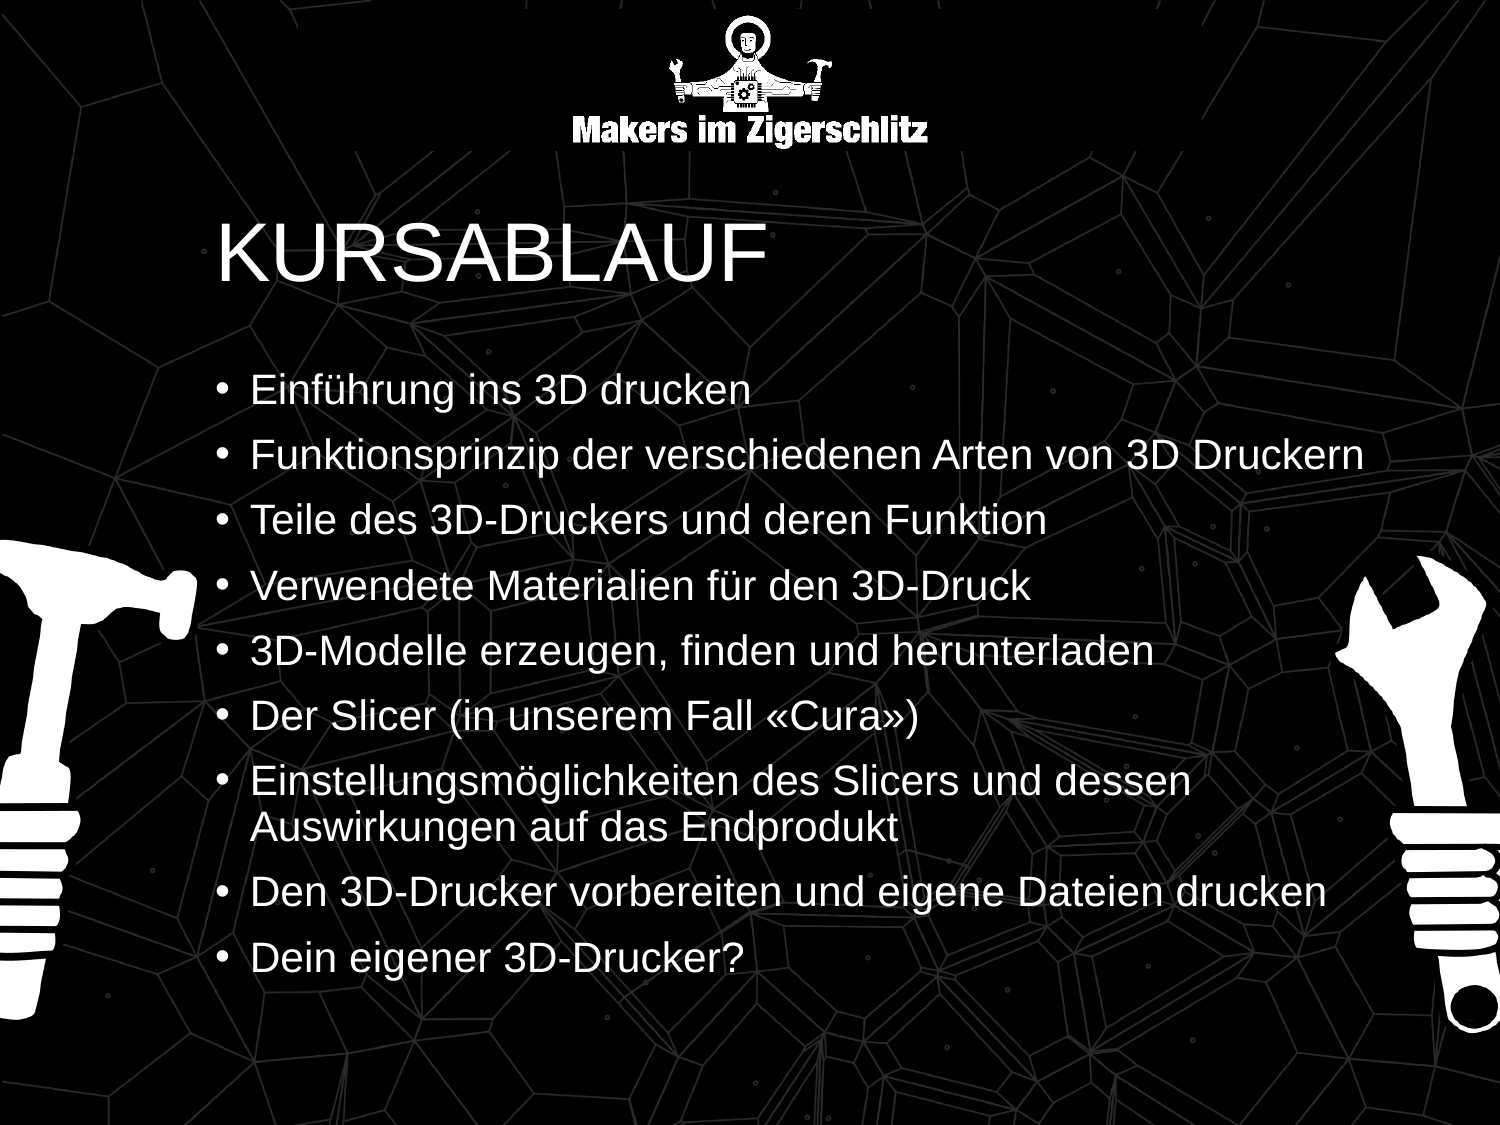

# Kursablauf
Einführung ins 3D drucken
Funktionsprinzip der verschiedenen Arten von 3D Druckern
Teile des 3D-Druckers und deren Funktion
Verwendete Materialien für den 3D-Druck
3D-Modelle erzeugen, finden und herunterladen
Der Slicer (in unserem Fall «Cura»)
Einstellungsmöglichkeiten des Slicers und dessen Auswirkungen auf das Endprodukt
Den 3D-Drucker vorbereiten und eigene Dateien drucken
Dein eigener 3D-Drucker?